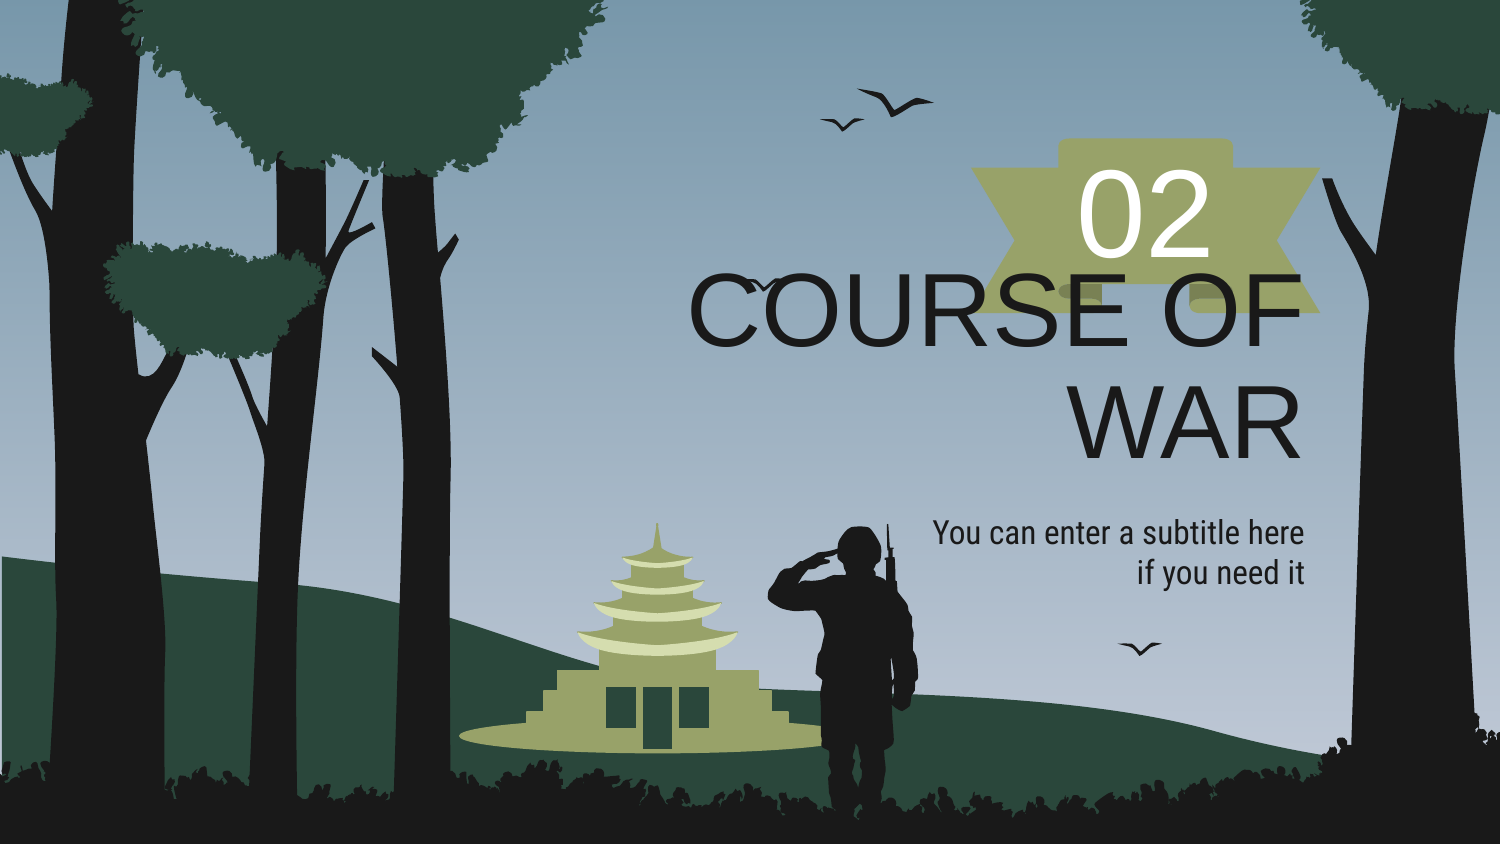

02

# COURSE OF WAR

You can enter a subtitle here if you need it